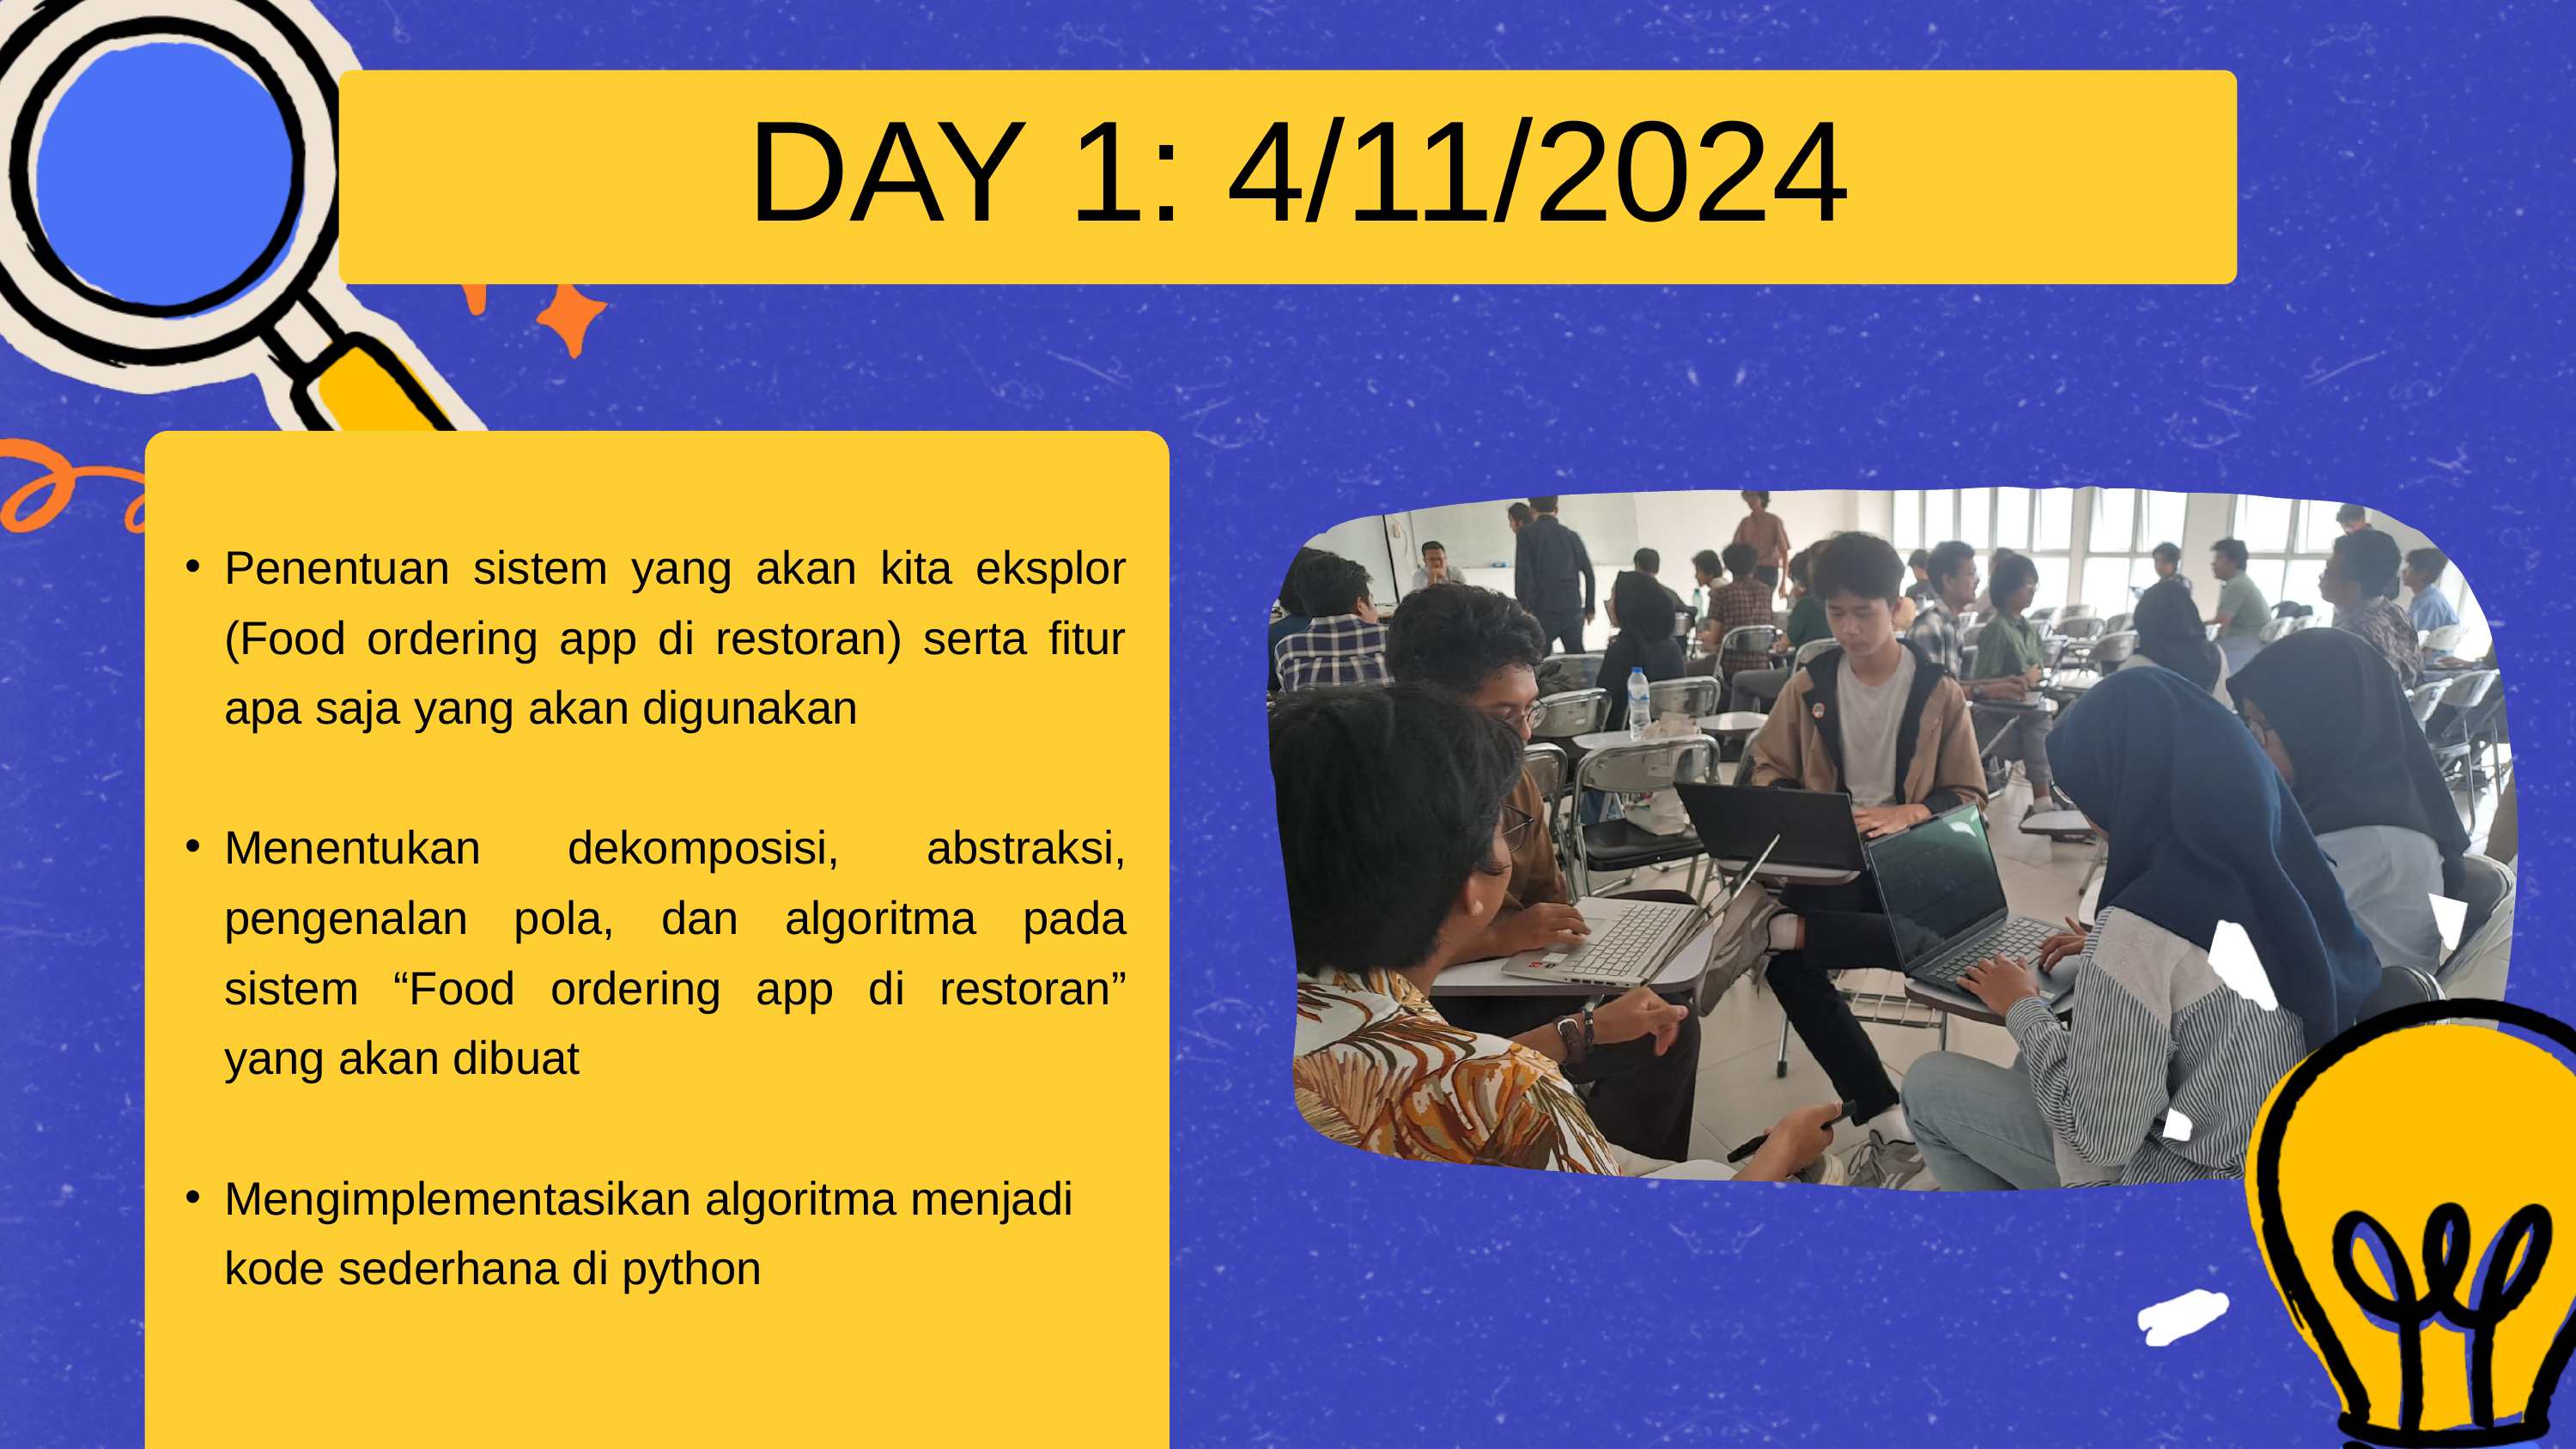

DAY 1: 4/11/2024

Penentuan sistem yang akan kita eksplor (Food ordering app di restoran) serta fitur apa saja yang akan digunakan

Menentukan dekomposisi, abstraksi, pengenalan pola, dan algoritma pada sistem “Food ordering app di restoran” yang akan dibuat

Mengimplementasikan algoritma menjadi kode sederhana di python